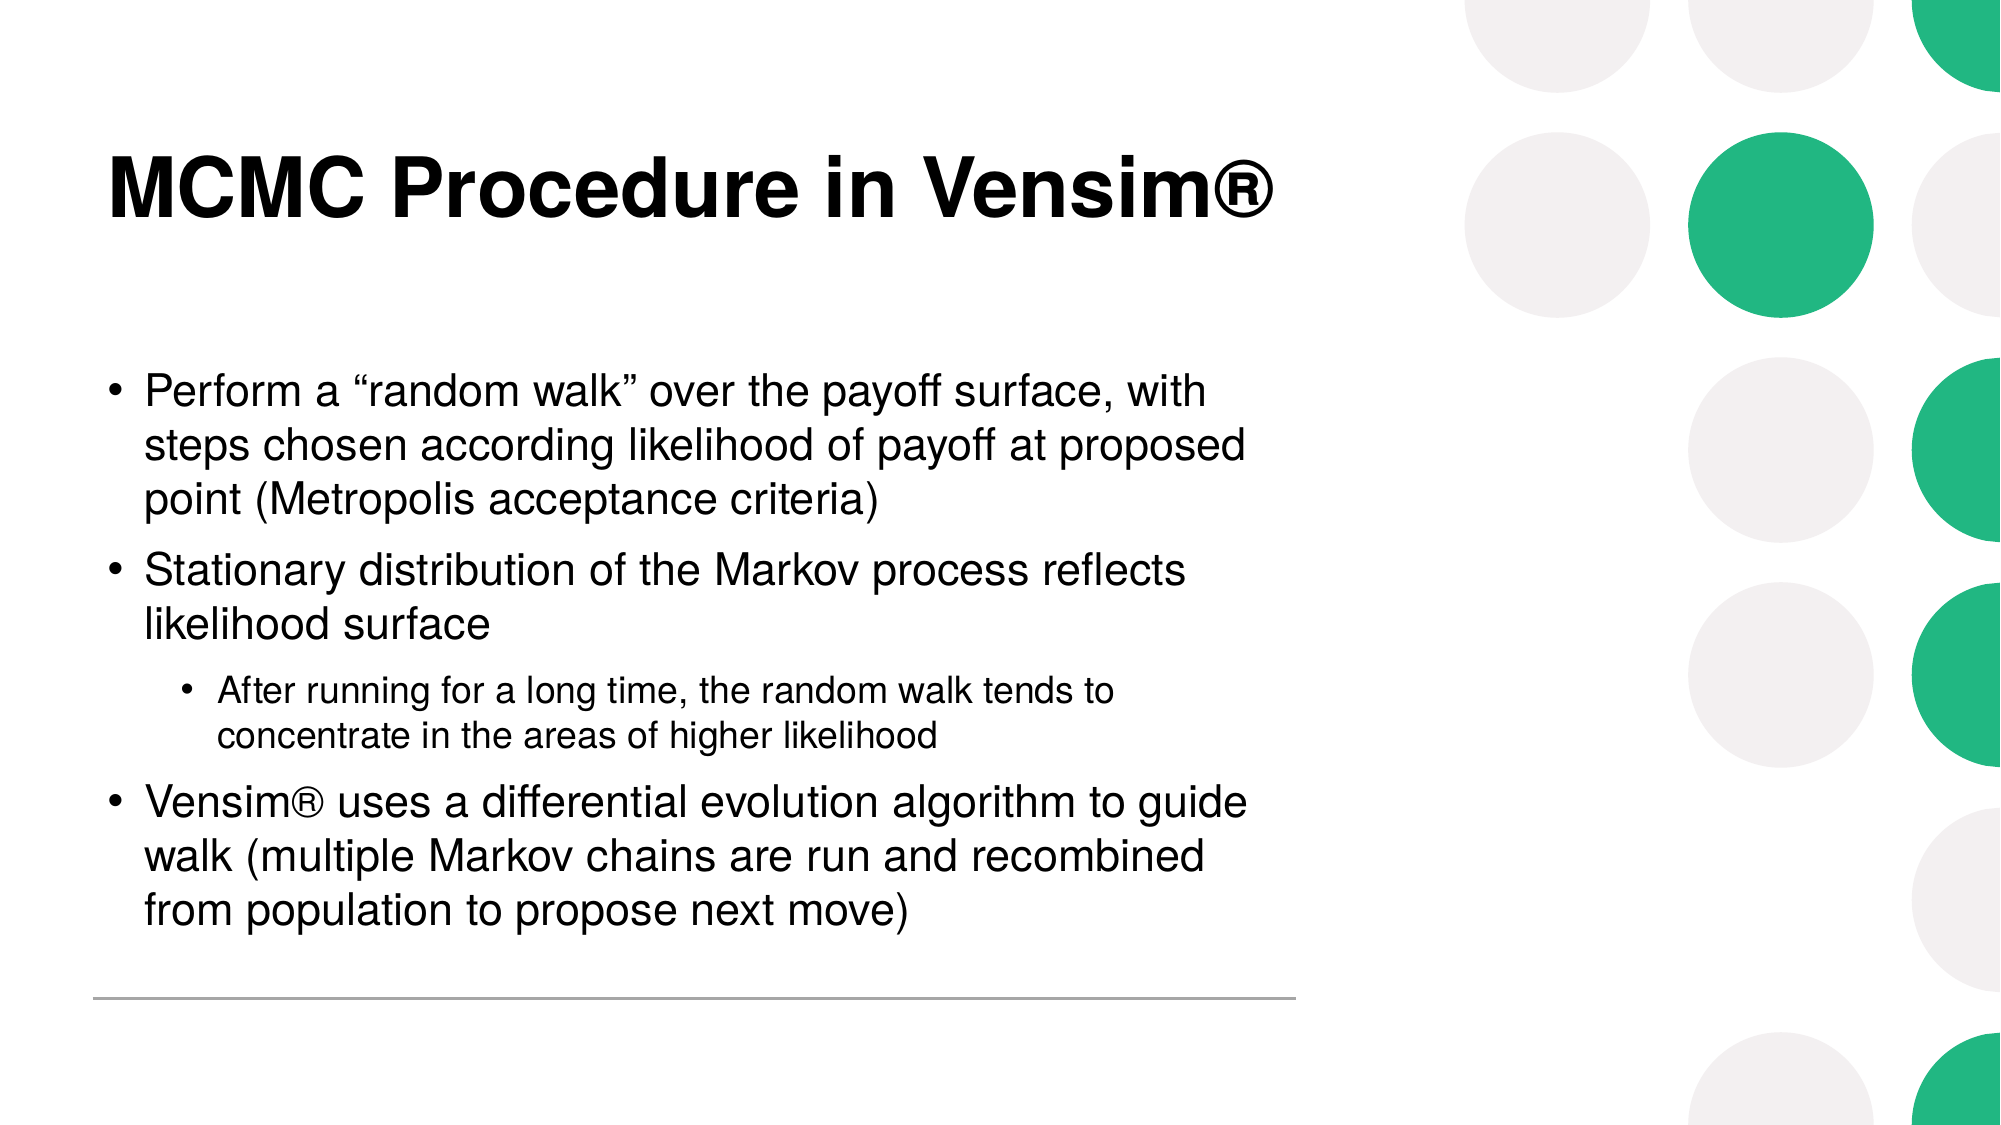

# MCMC Procedure in Vensim®
Perform a “random walk” over the payoff surface, with steps chosen according likelihood of payoff at proposed point (Metropolis acceptance criteria)
Stationary distribution of the Markov process reflects likelihood surface
After running for a long time, the random walk tends to concentrate in the areas of higher likelihood
Vensim® uses a differential evolution algorithm to guide walk (multiple Markov chains are run and recombined from population to propose next move)